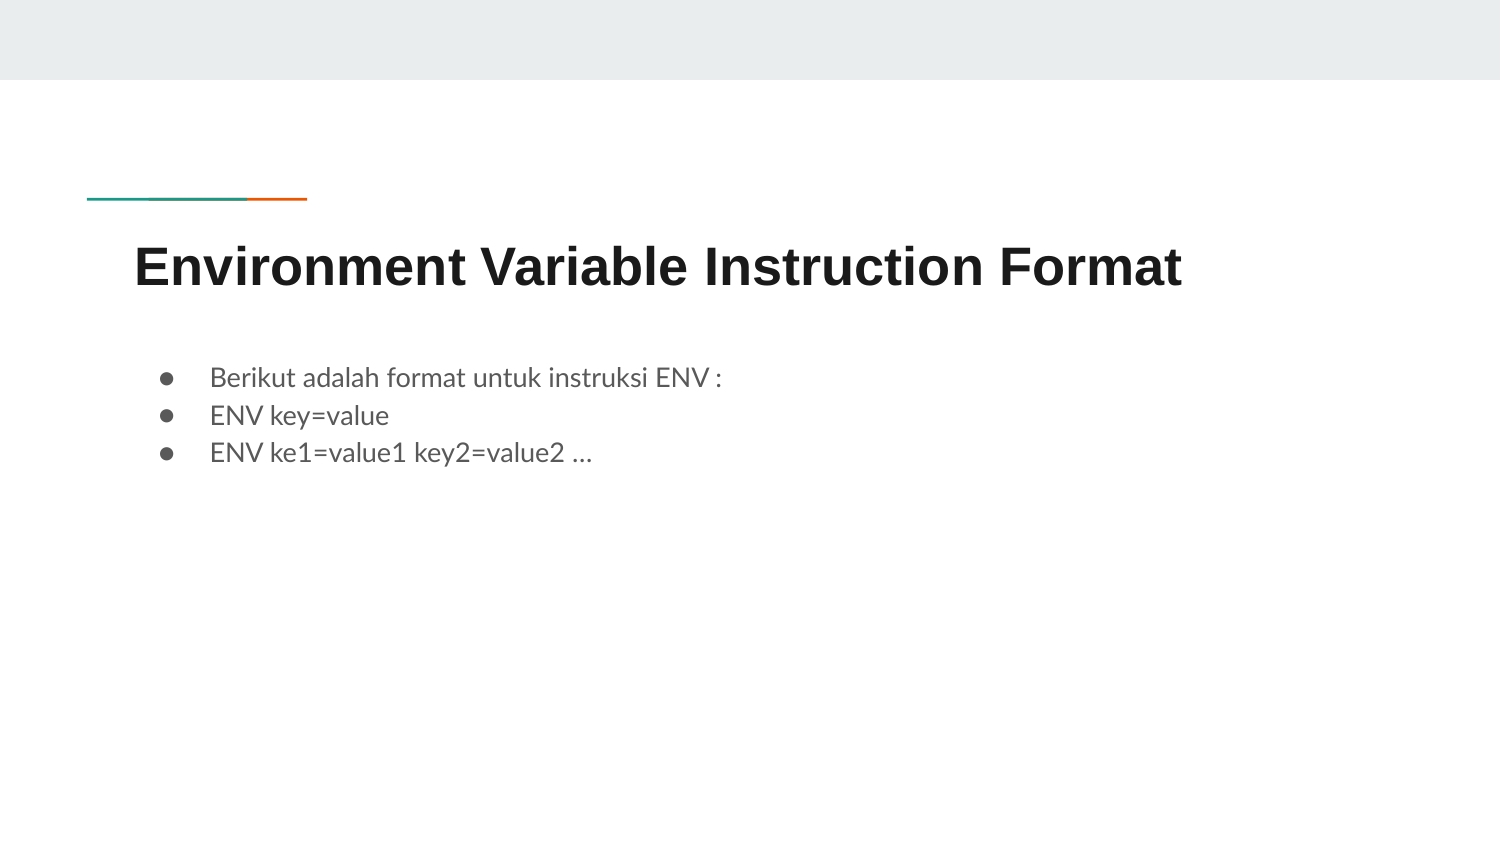

# Environment Variable Instruction Format
Berikut adalah format untuk instruksi ENV :
ENV key=value
ENV ke1=value1 key2=value2 …